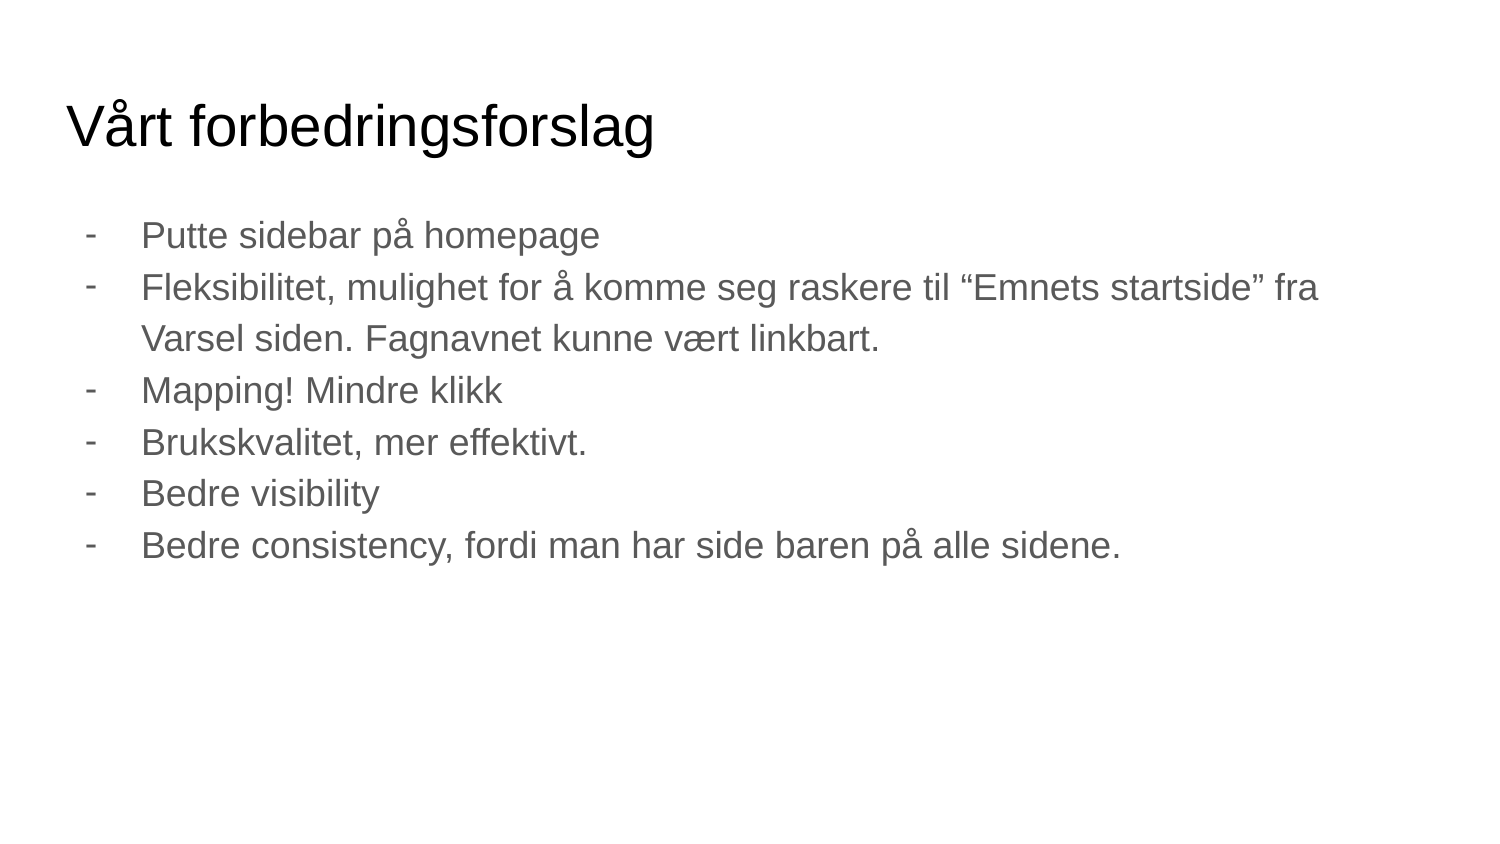

# Vårt forbedringsforslag
Putte sidebar på homepage
Fleksibilitet, mulighet for å komme seg raskere til “Emnets startside” fra Varsel siden. Fagnavnet kunne vært linkbart.
Mapping! Mindre klikk
Brukskvalitet, mer effektivt.
Bedre visibility
Bedre consistency, fordi man har side baren på alle sidene.